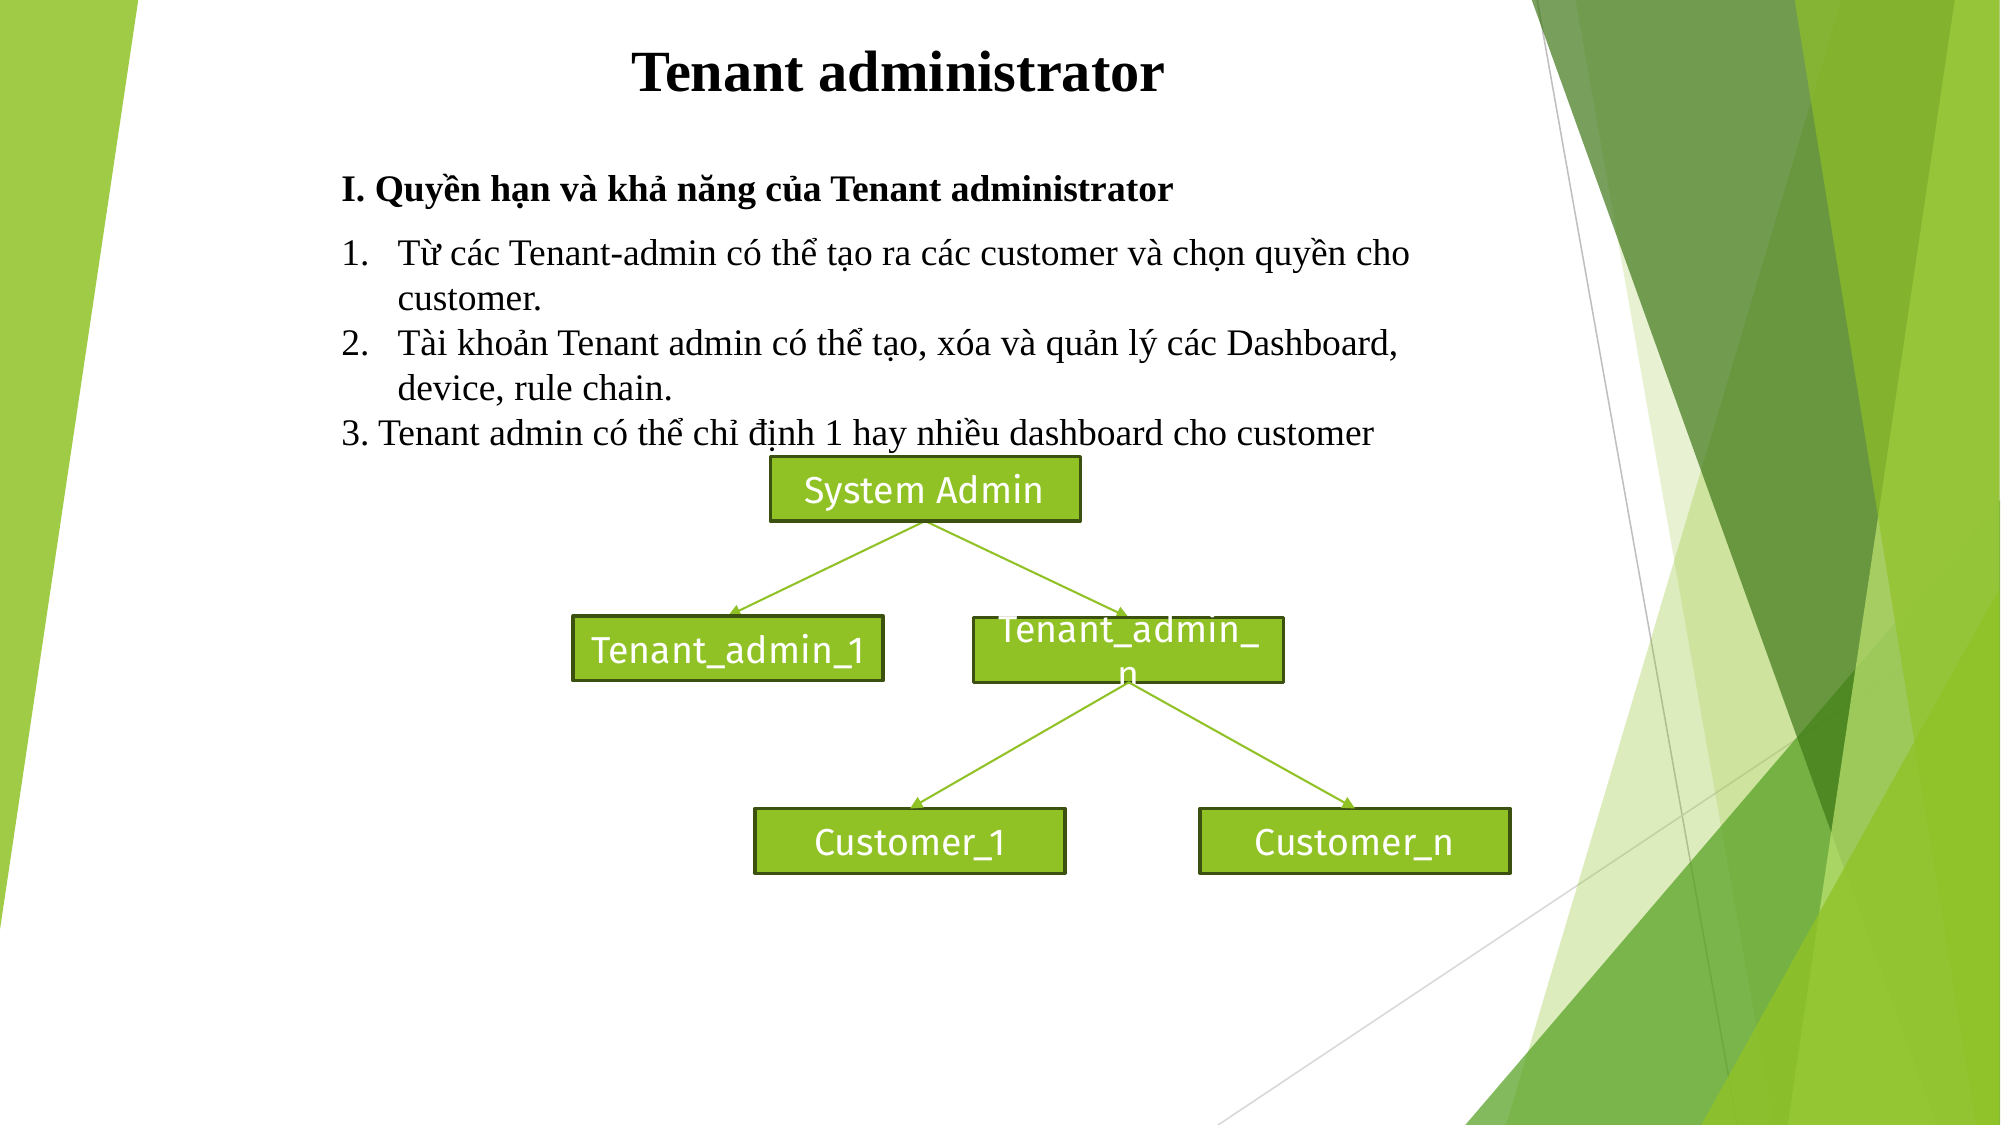

Tenant administrator
I. Quyền hạn và khả năng của Tenant administrator
Từ các Tenant-admin có thể tạo ra các customer và chọn quyền cho customer.
Tài khoản Tenant admin có thể tạo, xóa và quản lý các Dashboard, device, rule chain.
3. Tenant admin có thể chỉ định 1 hay nhiều dashboard cho customer
System Admin
Tenant_admin_1
Tenant_admin_n
Customer_1
Customer_n